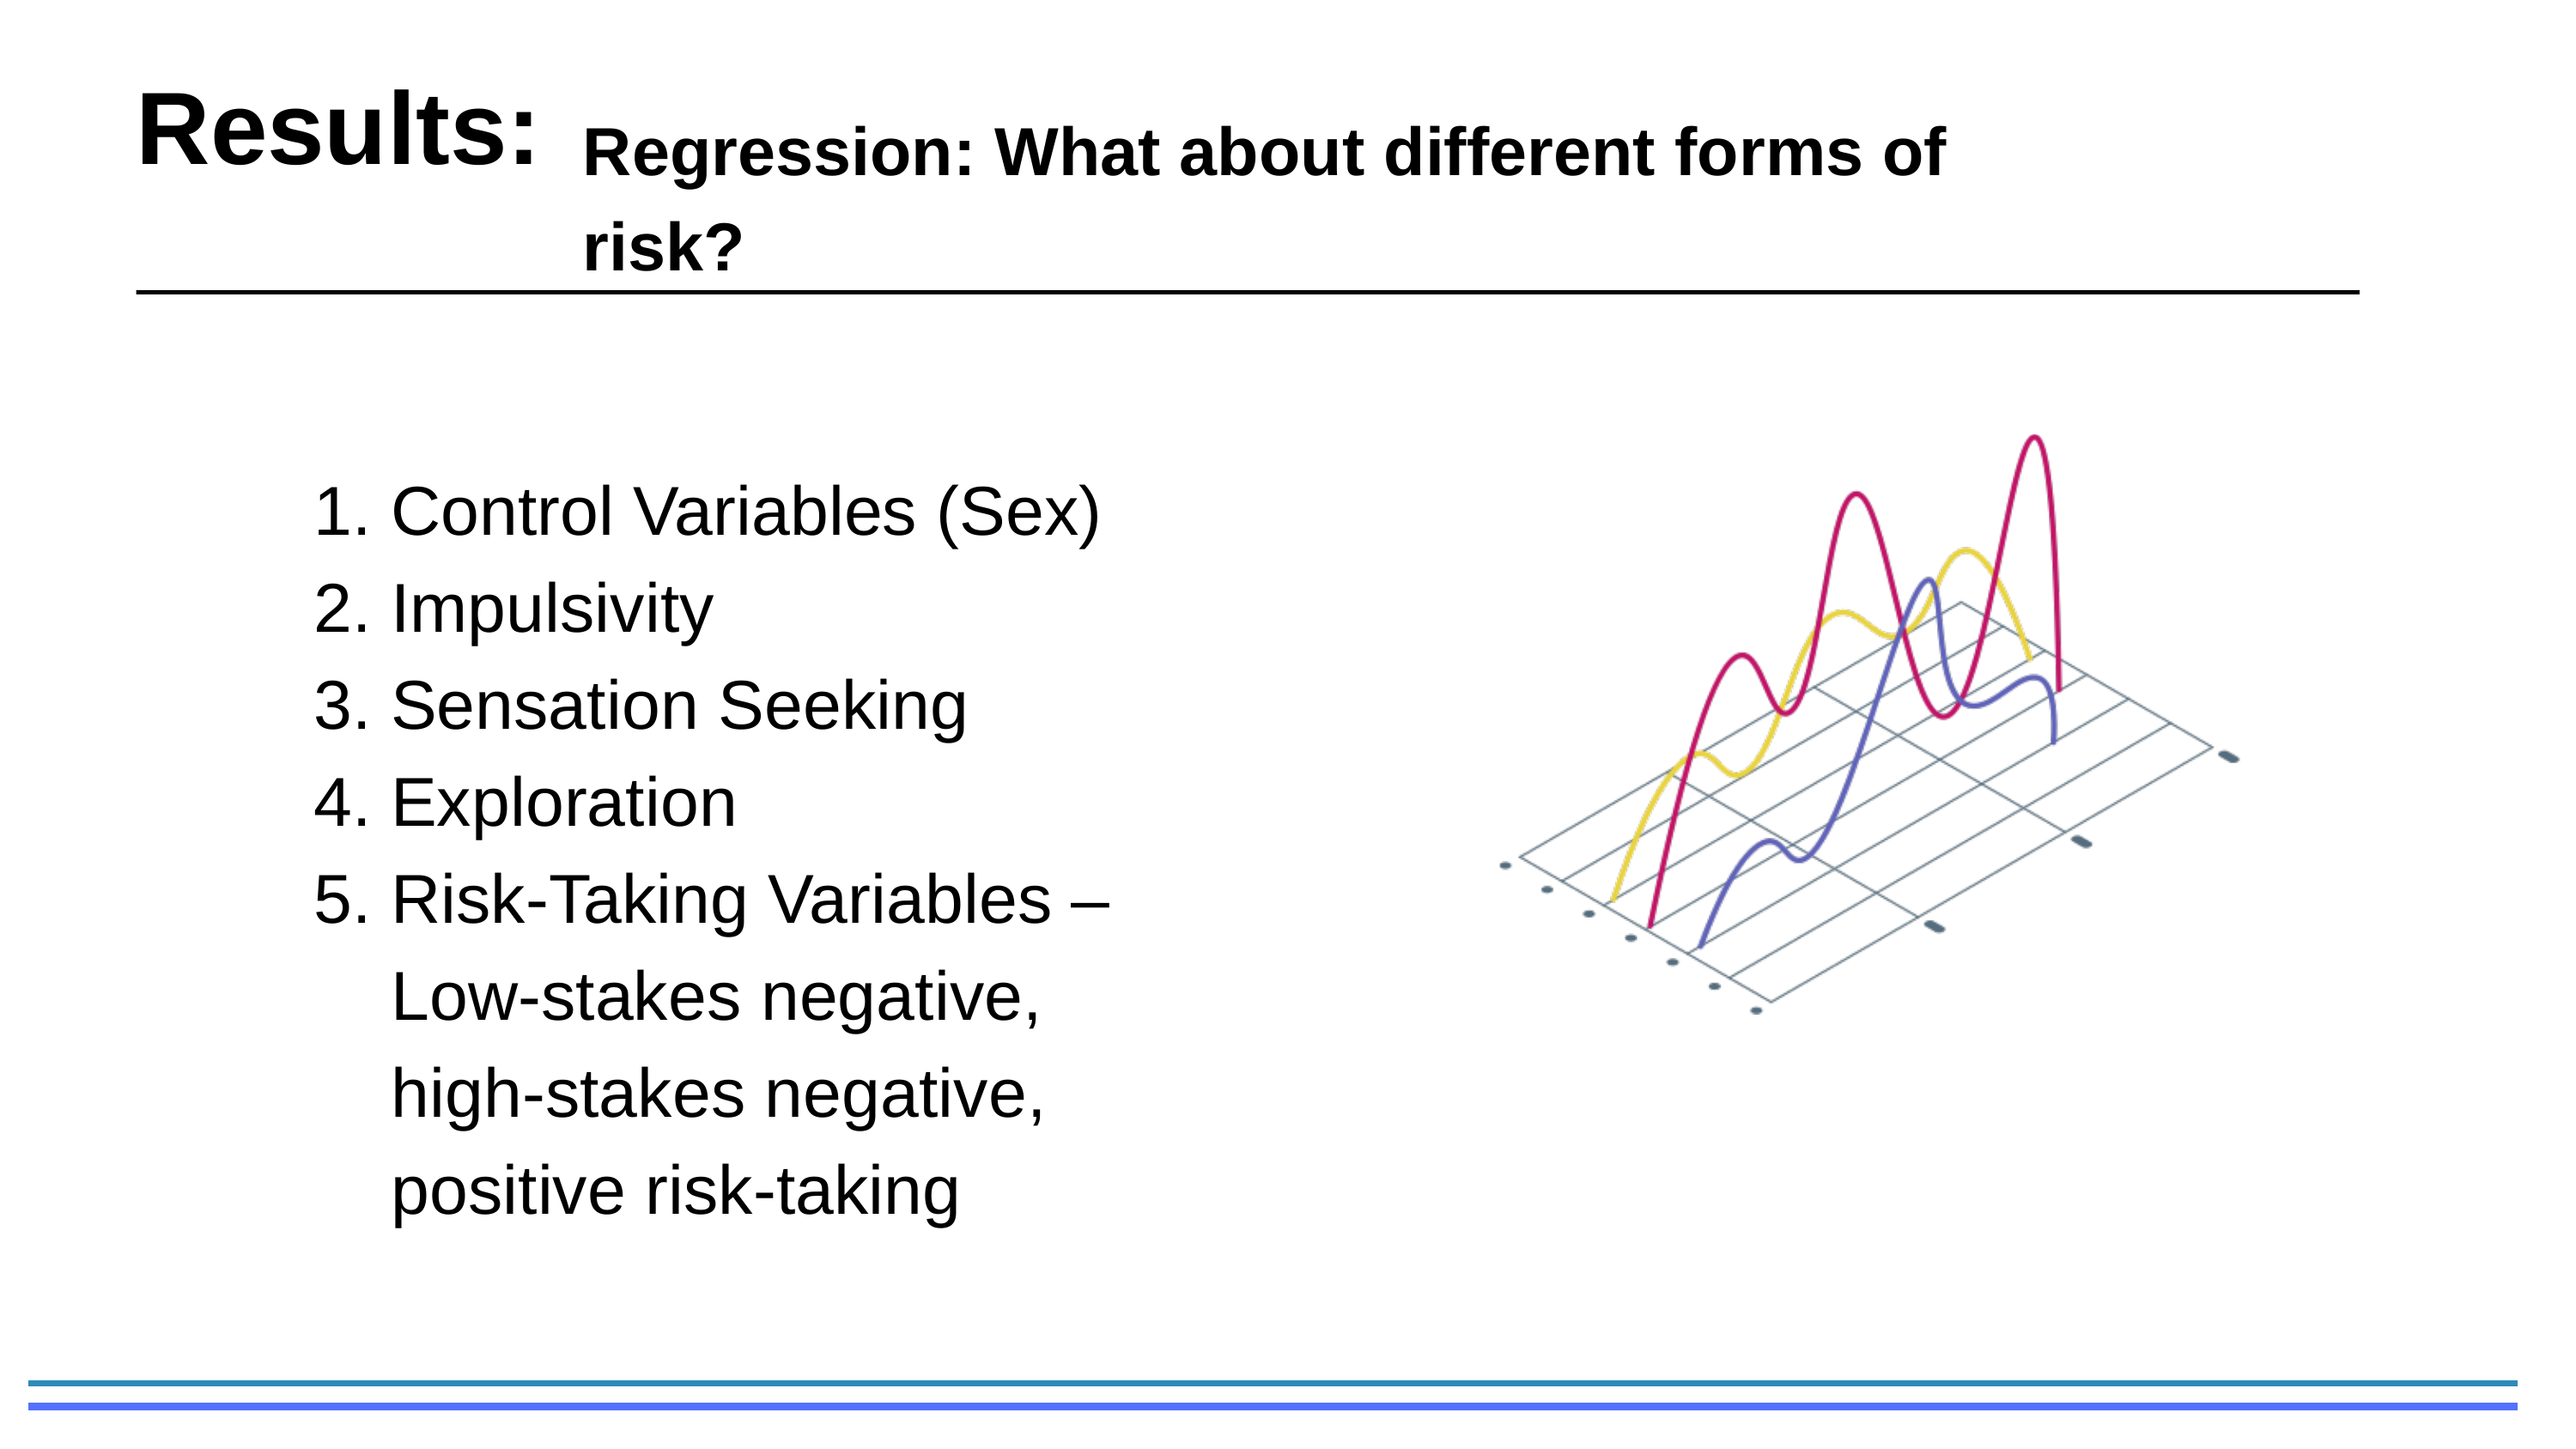

Results:
Regression: What about different forms of risk?

1. Control Variables (Sex)
2. Impulsivity
3. Sensation Seeking
4. Exploration
5. Risk-Taking Variables –
    Low-stakes negative,
    high-stakes negative,
    positive risk-taking